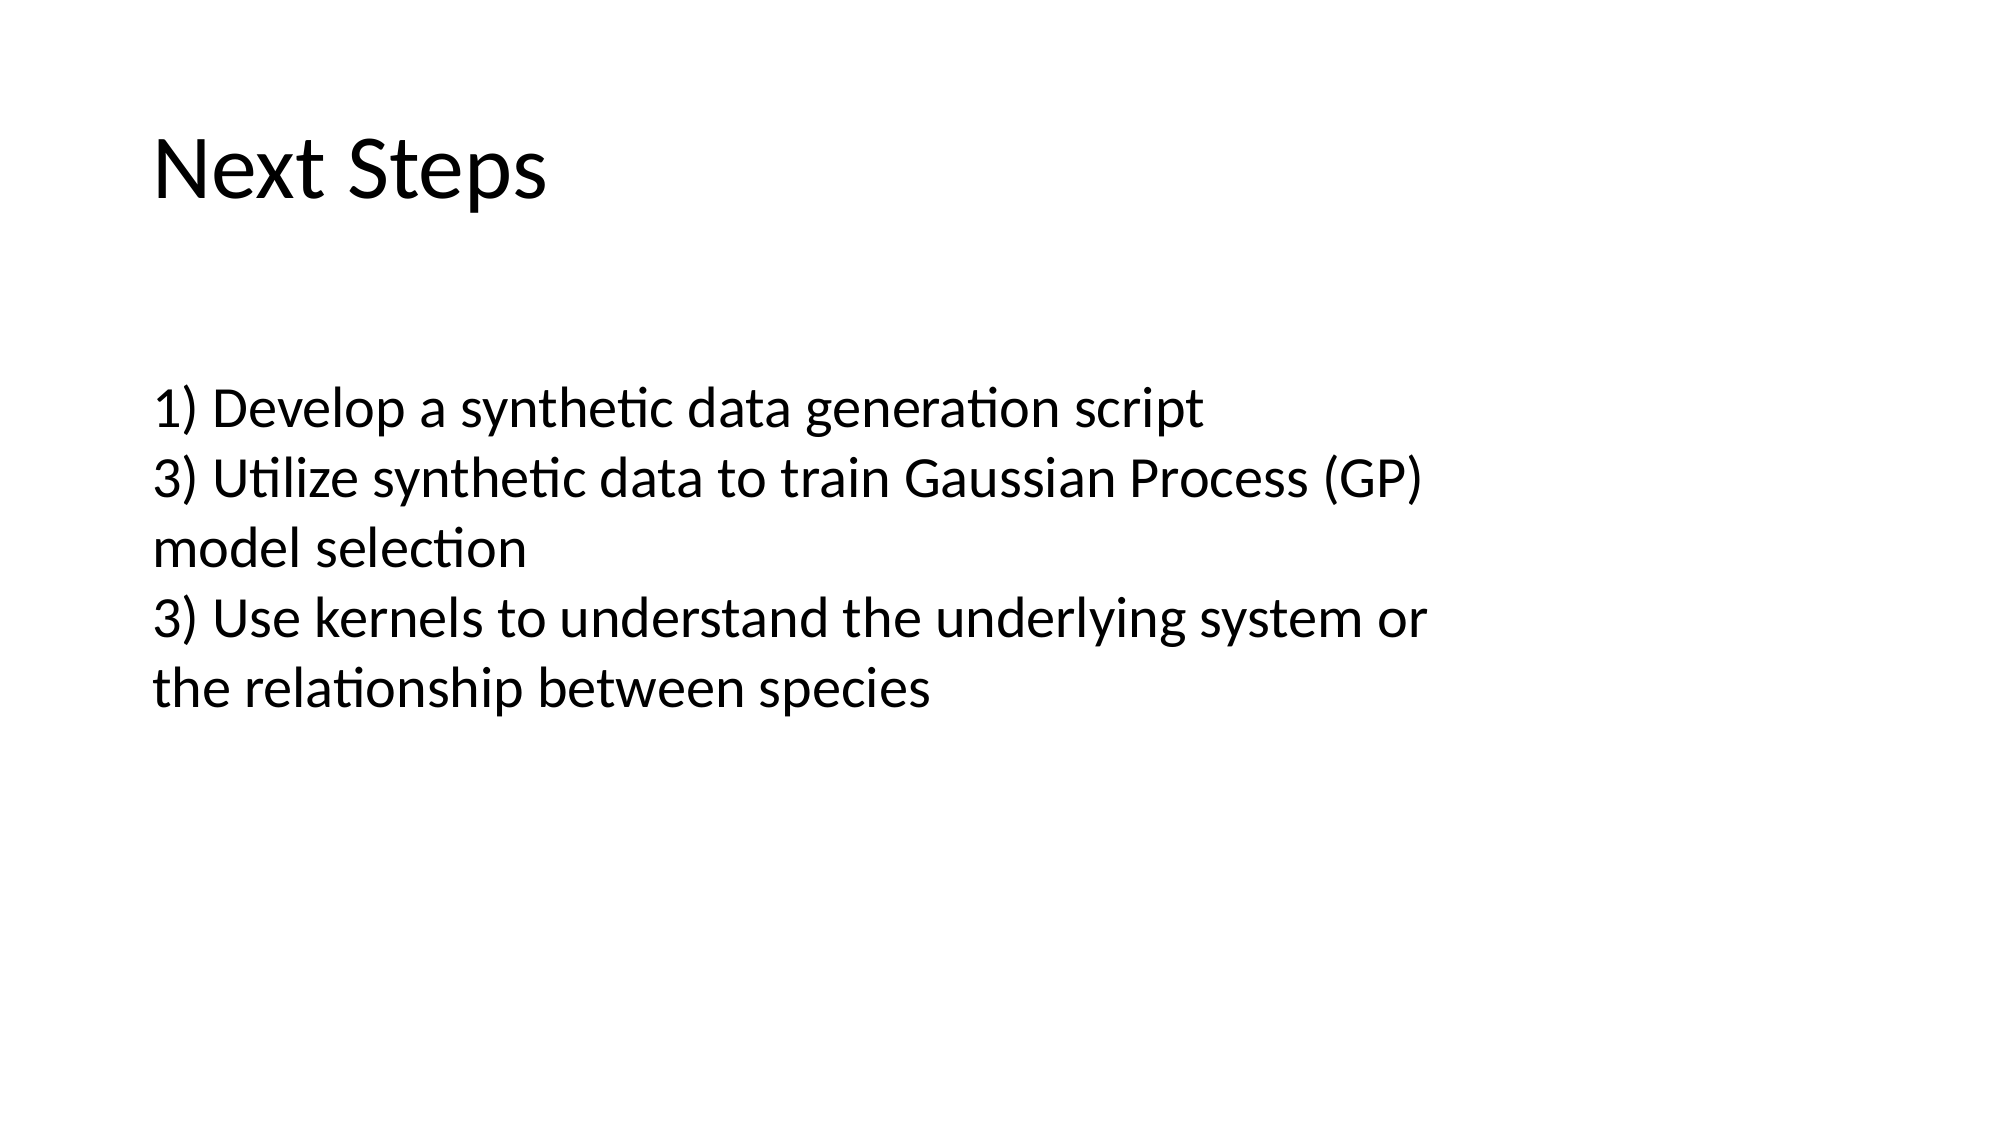

# Next Steps
1) Develop a synthetic data generation script
3) Utilize synthetic data to train Gaussian Process (GP) model selection
3) Use kernels to understand the underlying system or the relationship between species